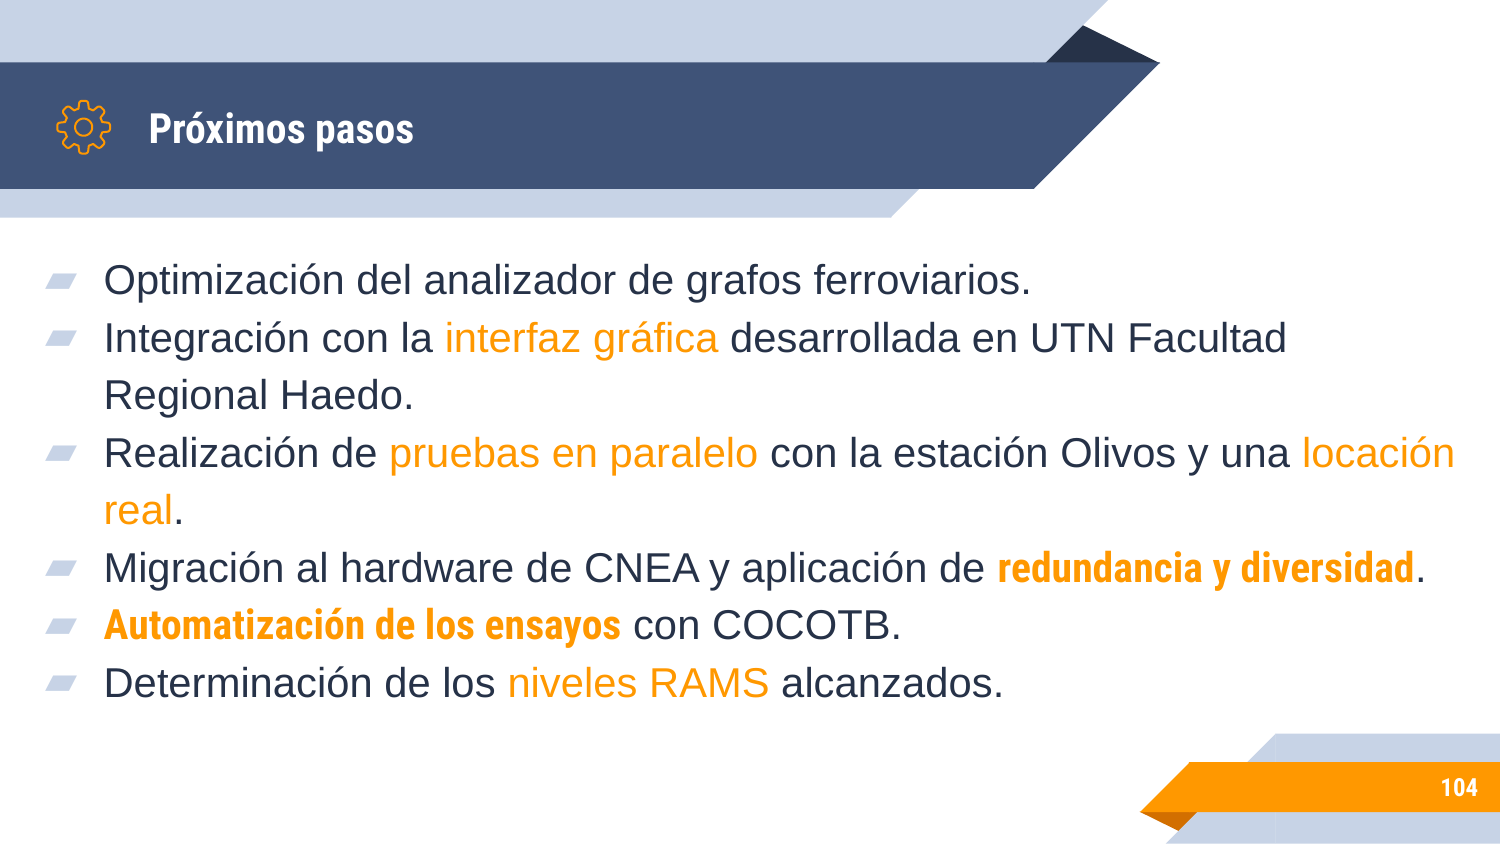

# Próximos pasos

Optimización del analizador de grafos ferroviarios.
Integración con la interfaz gráfica desarrollada en UTN Facultad Regional Haedo.
Realización de pruebas en paralelo con la estación Olivos y una locación real.
Migración al hardware de CNEA y aplicación de redundancia y diversidad.
Automatización de los ensayos con COCOTB.
Determinación de los niveles RAMS alcanzados.
104